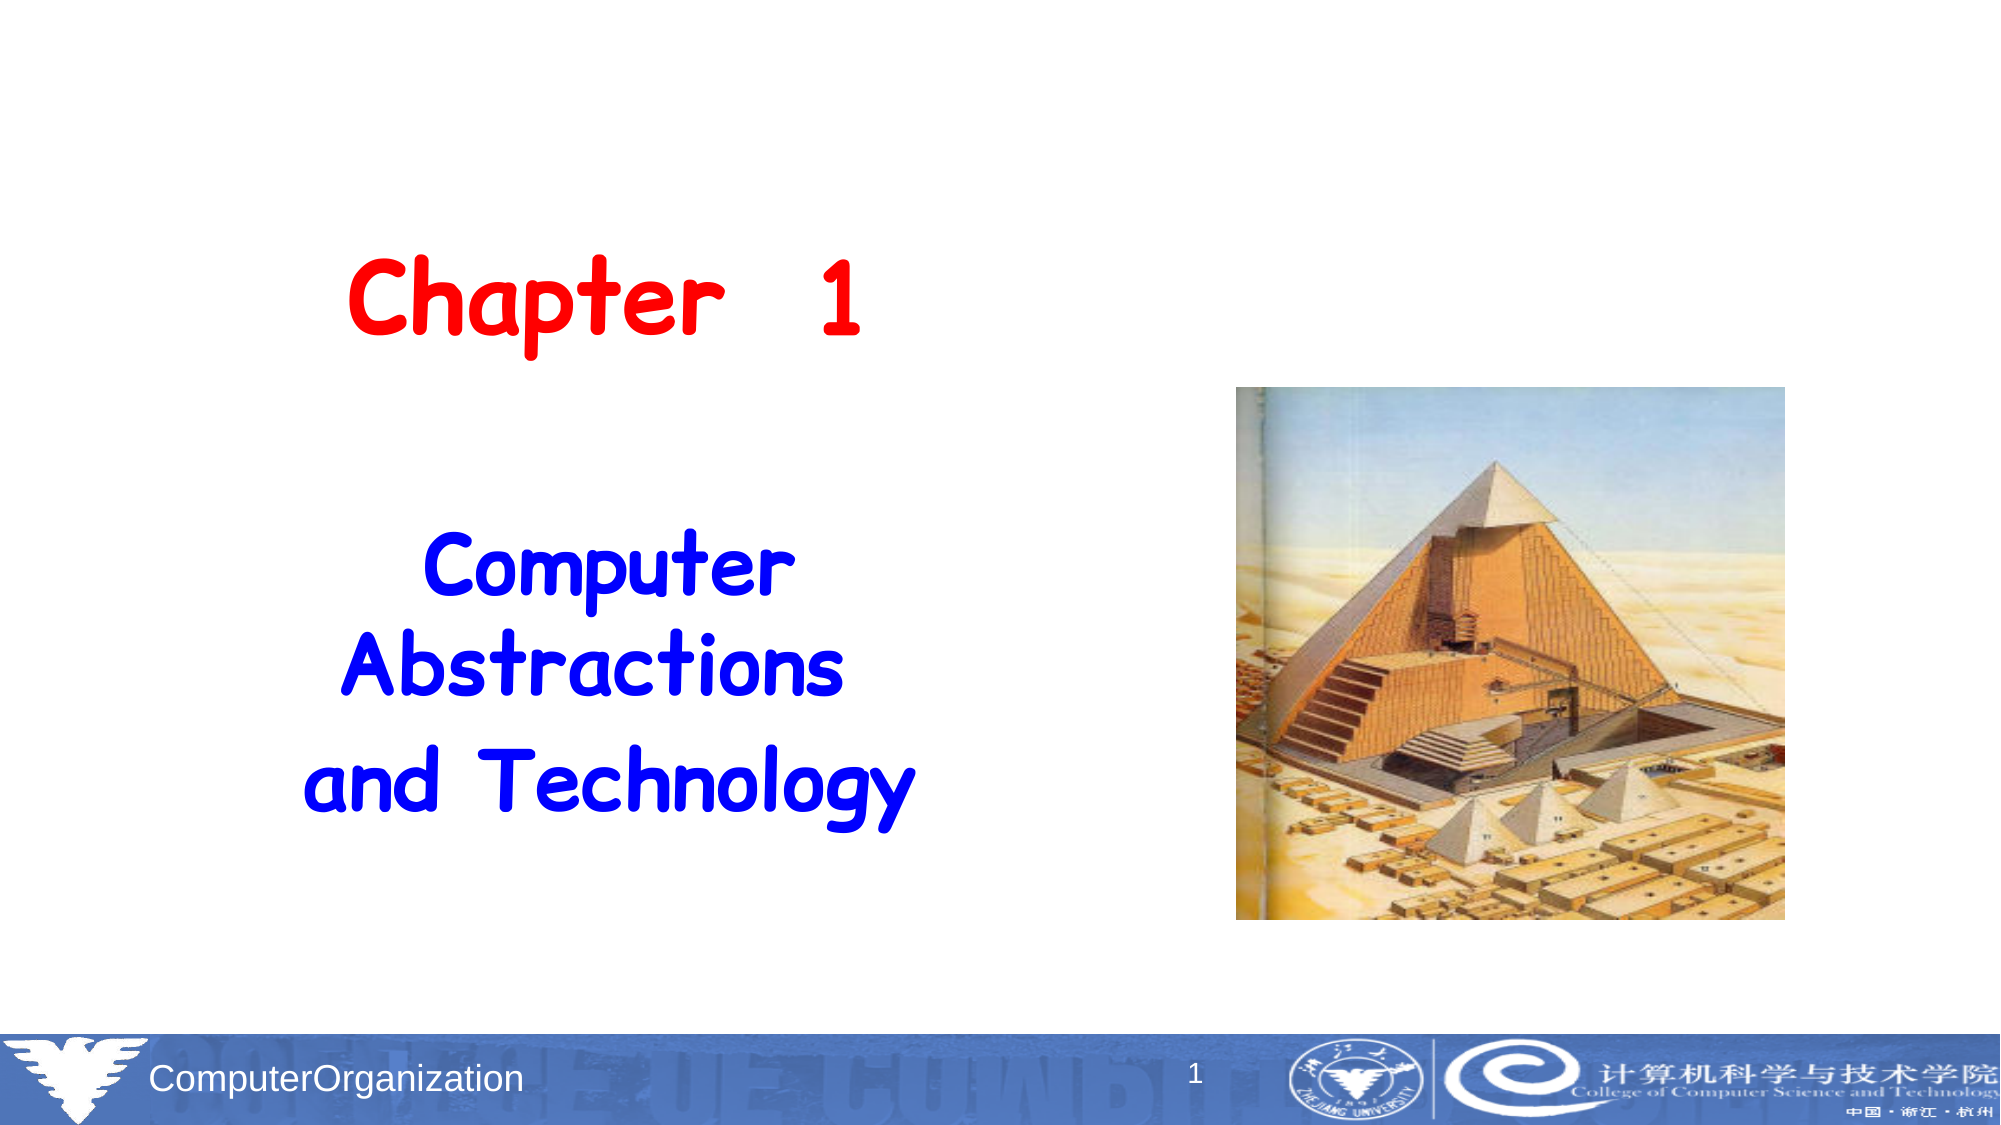

# Chapter  1
Computer Abstractions
and Technology